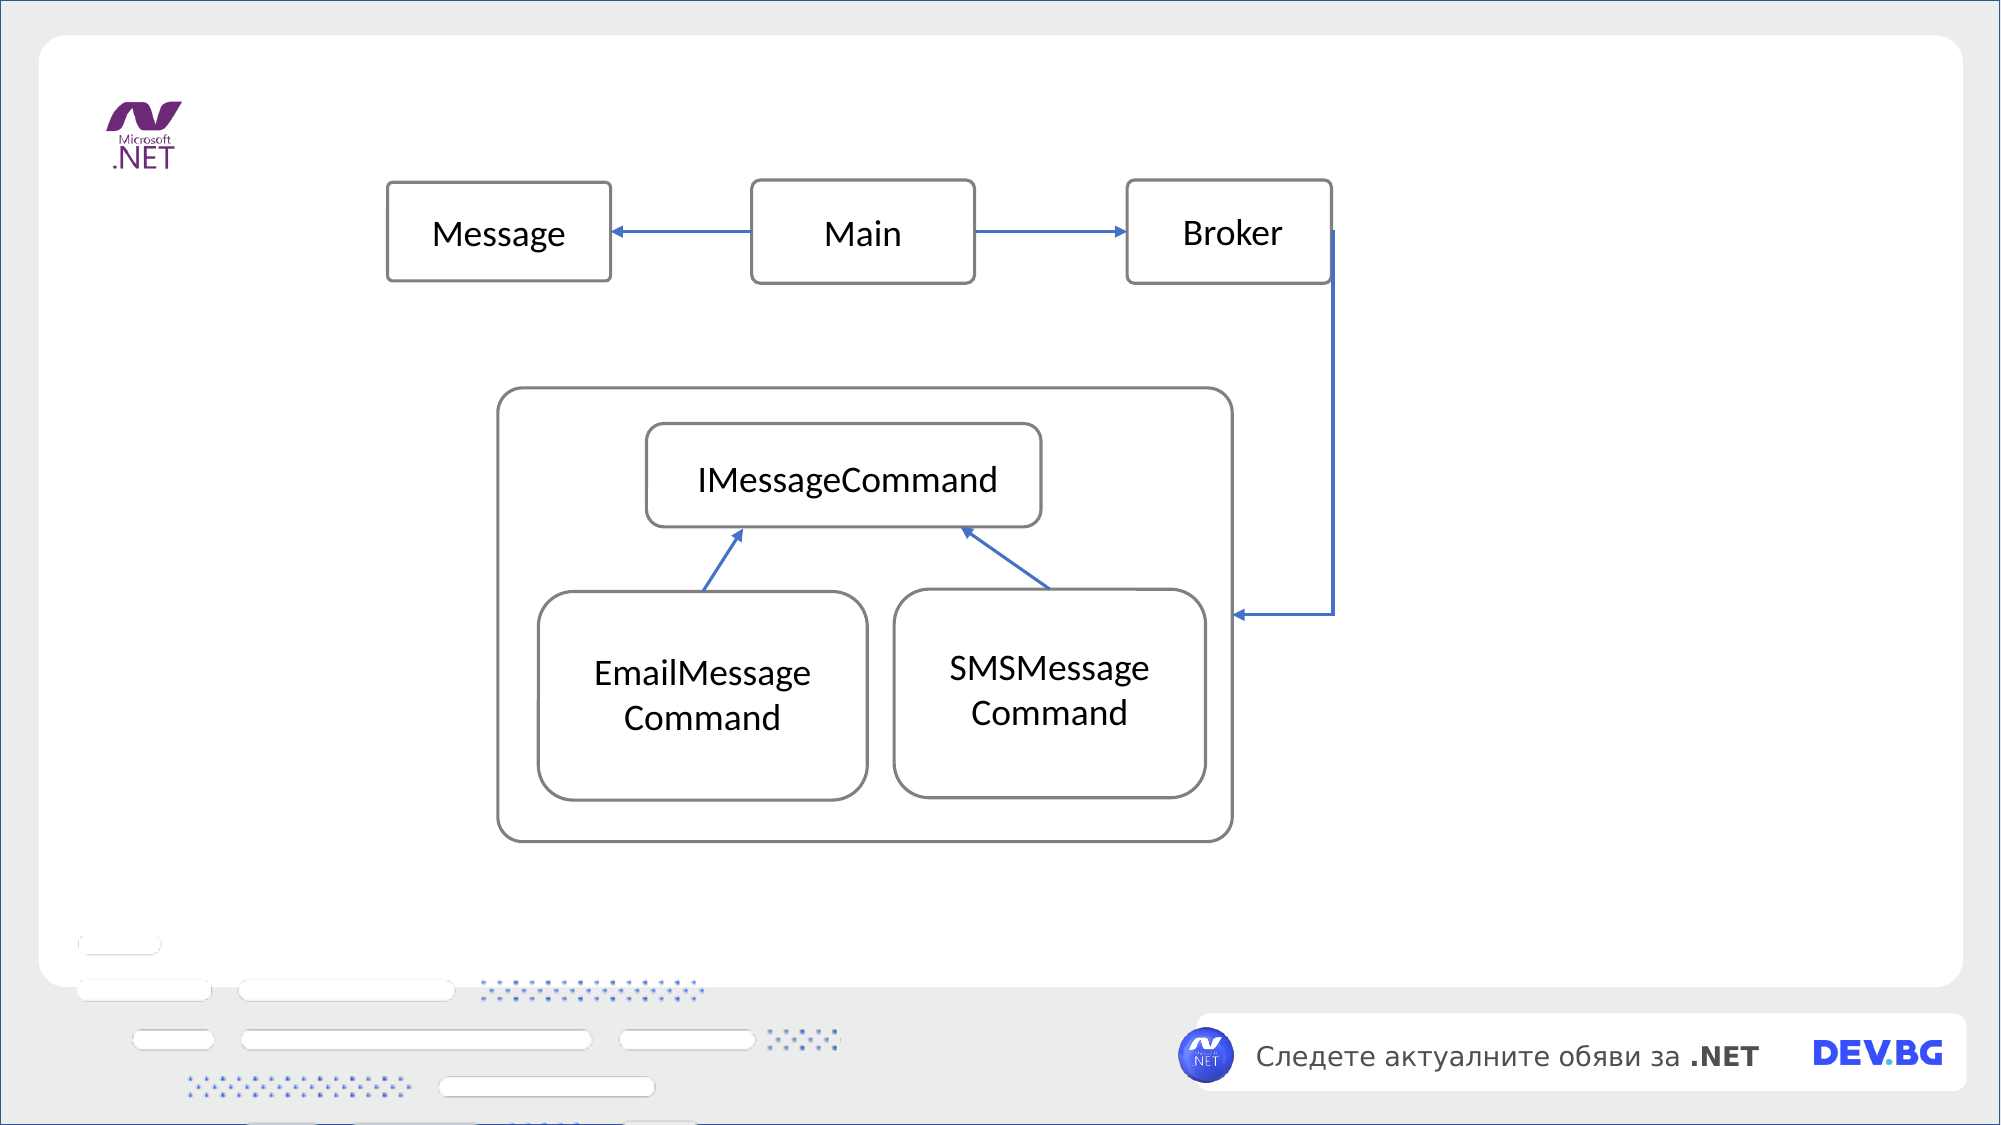

Main

Message
Broker

IMessageCommand

SMSMessage Command

EmailMessage Command